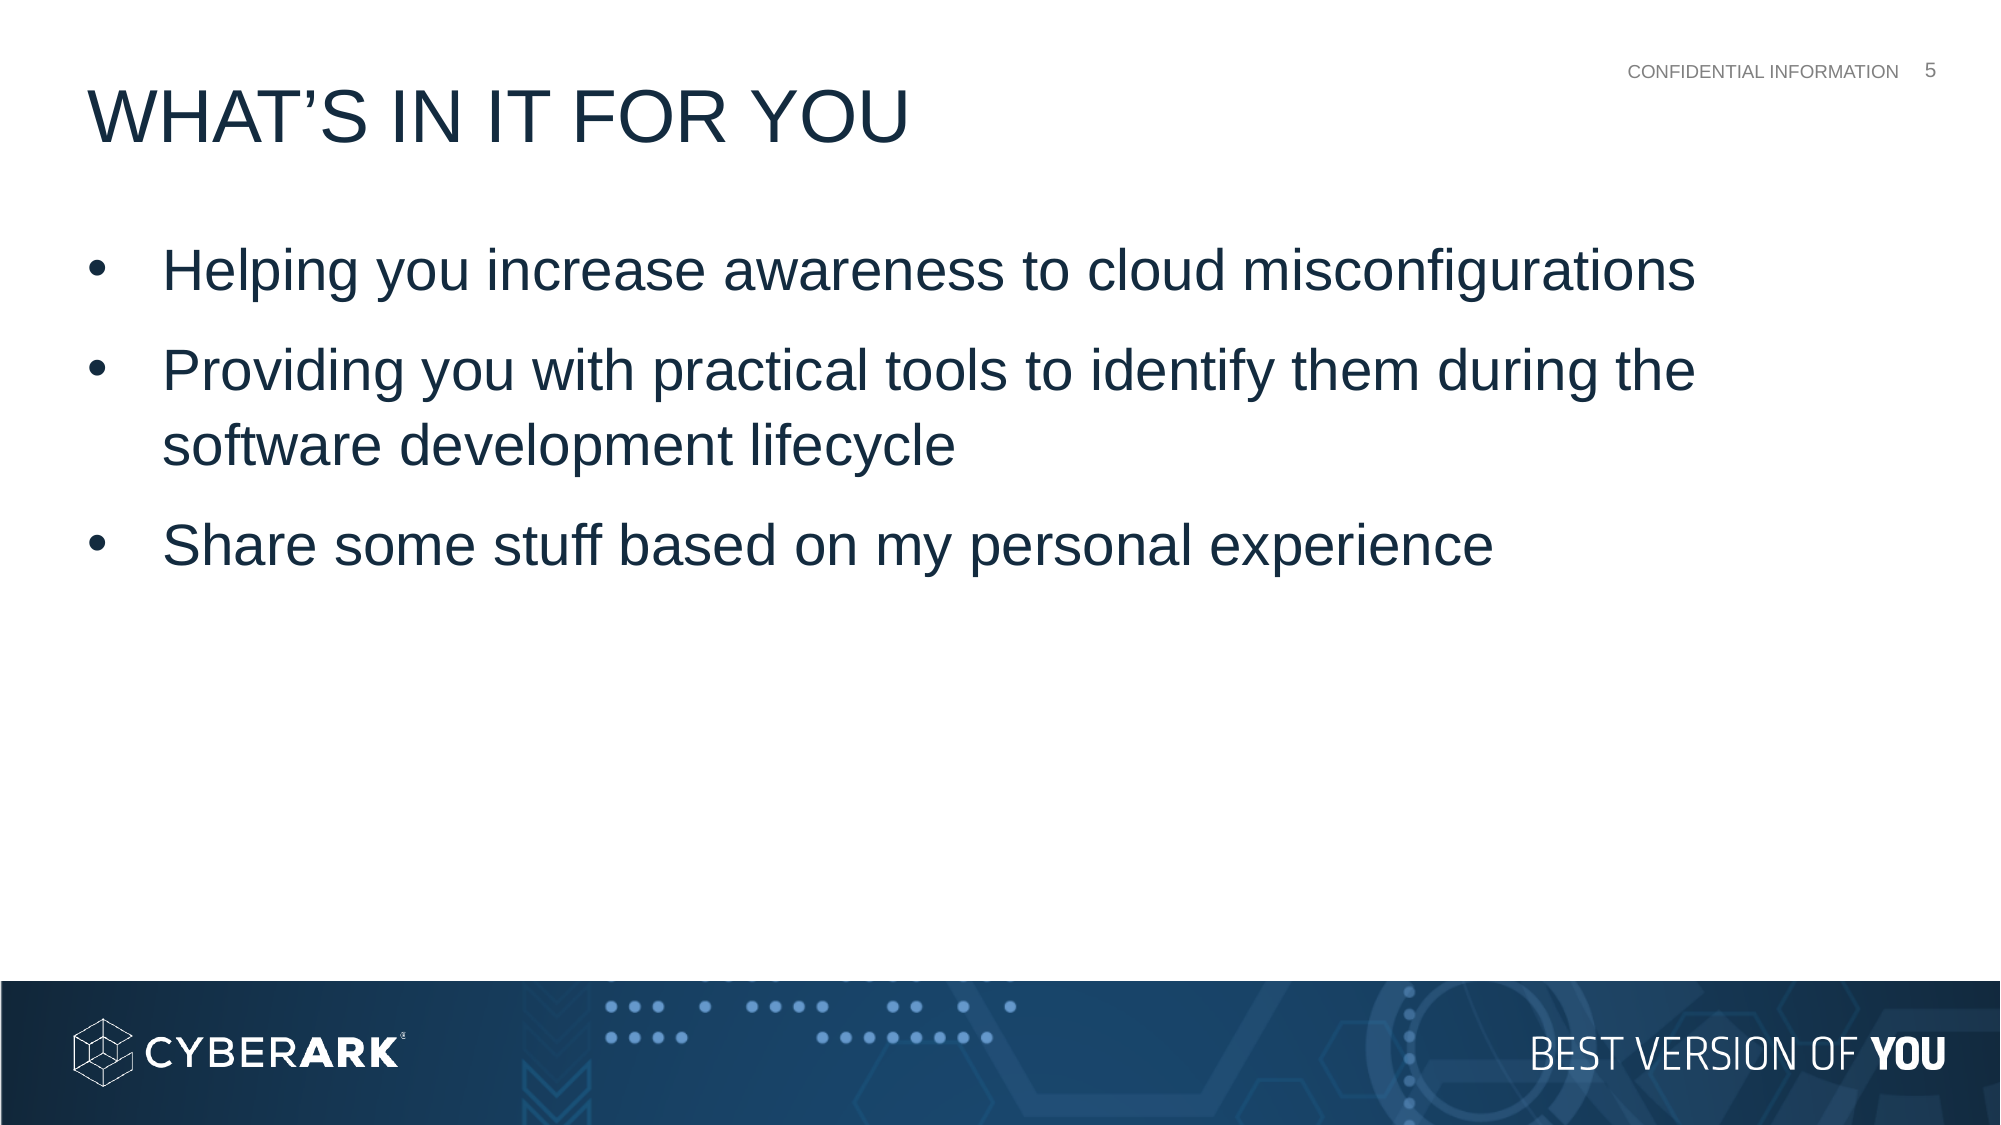

WHAT’S IN IT FOR YOU
Helping you increase awareness to cloud misconfigurations
Providing you with practical tools to identify them during the software development lifecycle
Share some stuff based on my personal experience